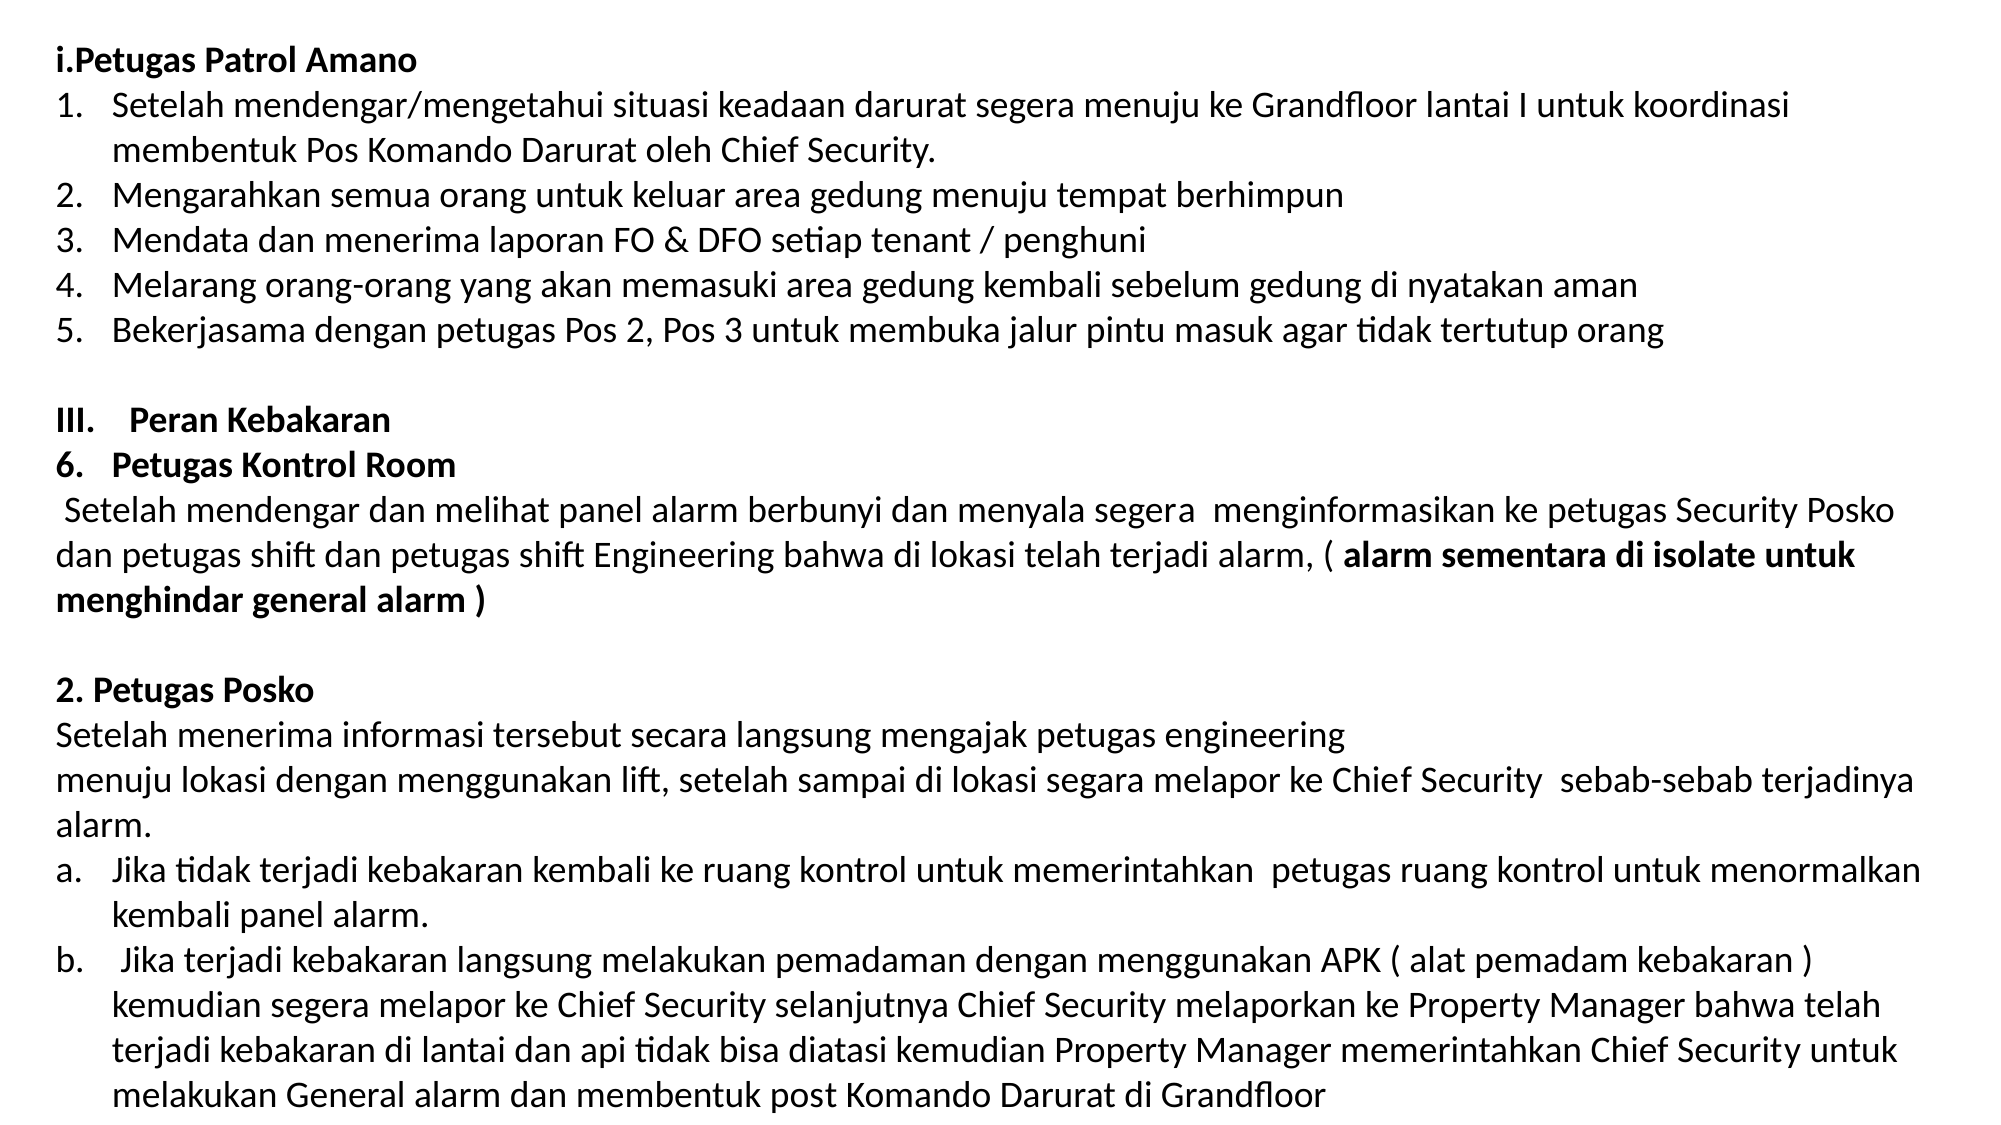

i.Petugas Patrol Amano
Setelah mendengar/mengetahui situasi keadaan darurat segera menuju ke Grandfloor lantai I untuk koordinasi membentuk Pos Komando Darurat oleh Chief Security.
Mengarahkan semua orang untuk keluar area gedung menuju tempat berhimpun
Mendata dan menerima laporan FO & DFO setiap tenant / penghuni
Melarang orang-orang yang akan memasuki area gedung kembali sebelum gedung di nyatakan aman
Bekerjasama dengan petugas Pos 2, Pos 3 untuk membuka jalur pintu masuk agar tidak tertutup orang

III.    Peran Kebakaran
Petugas Kontrol Room
 Setelah mendengar dan melihat panel alarm berbunyi dan menyala segera  menginformasikan ke petugas Security Posko dan petugas shift dan petugas shift Engineering bahwa di lokasi telah terjadi alarm, ( alarm sementara di isolate untuk menghindar general alarm )

2. Petugas Posko
Setelah menerima informasi tersebut secara langsung mengajak petugas engineering
menuju lokasi dengan menggunakan lift, setelah sampai di lokasi segara melapor ke Chief Security  sebab-sebab terjadinya alarm.
Jika tidak terjadi kebakaran kembali ke ruang kontrol untuk memerintahkan  petugas ruang kontrol untuk menormalkan kembali panel alarm.
 Jika terjadi kebakaran langsung melakukan pemadaman dengan menggunakan APK ( alat pemadam kebakaran ) kemudian segera melapor ke Chief Security selanjutnya Chief Security melaporkan ke Property Manager bahwa telah terjadi kebakaran di lantai dan api tidak bisa diatasi kemudian Property Manager memerintahkan Chief Security untuk melakukan General alarm dan membentuk post Komando Darurat di Grandfloor